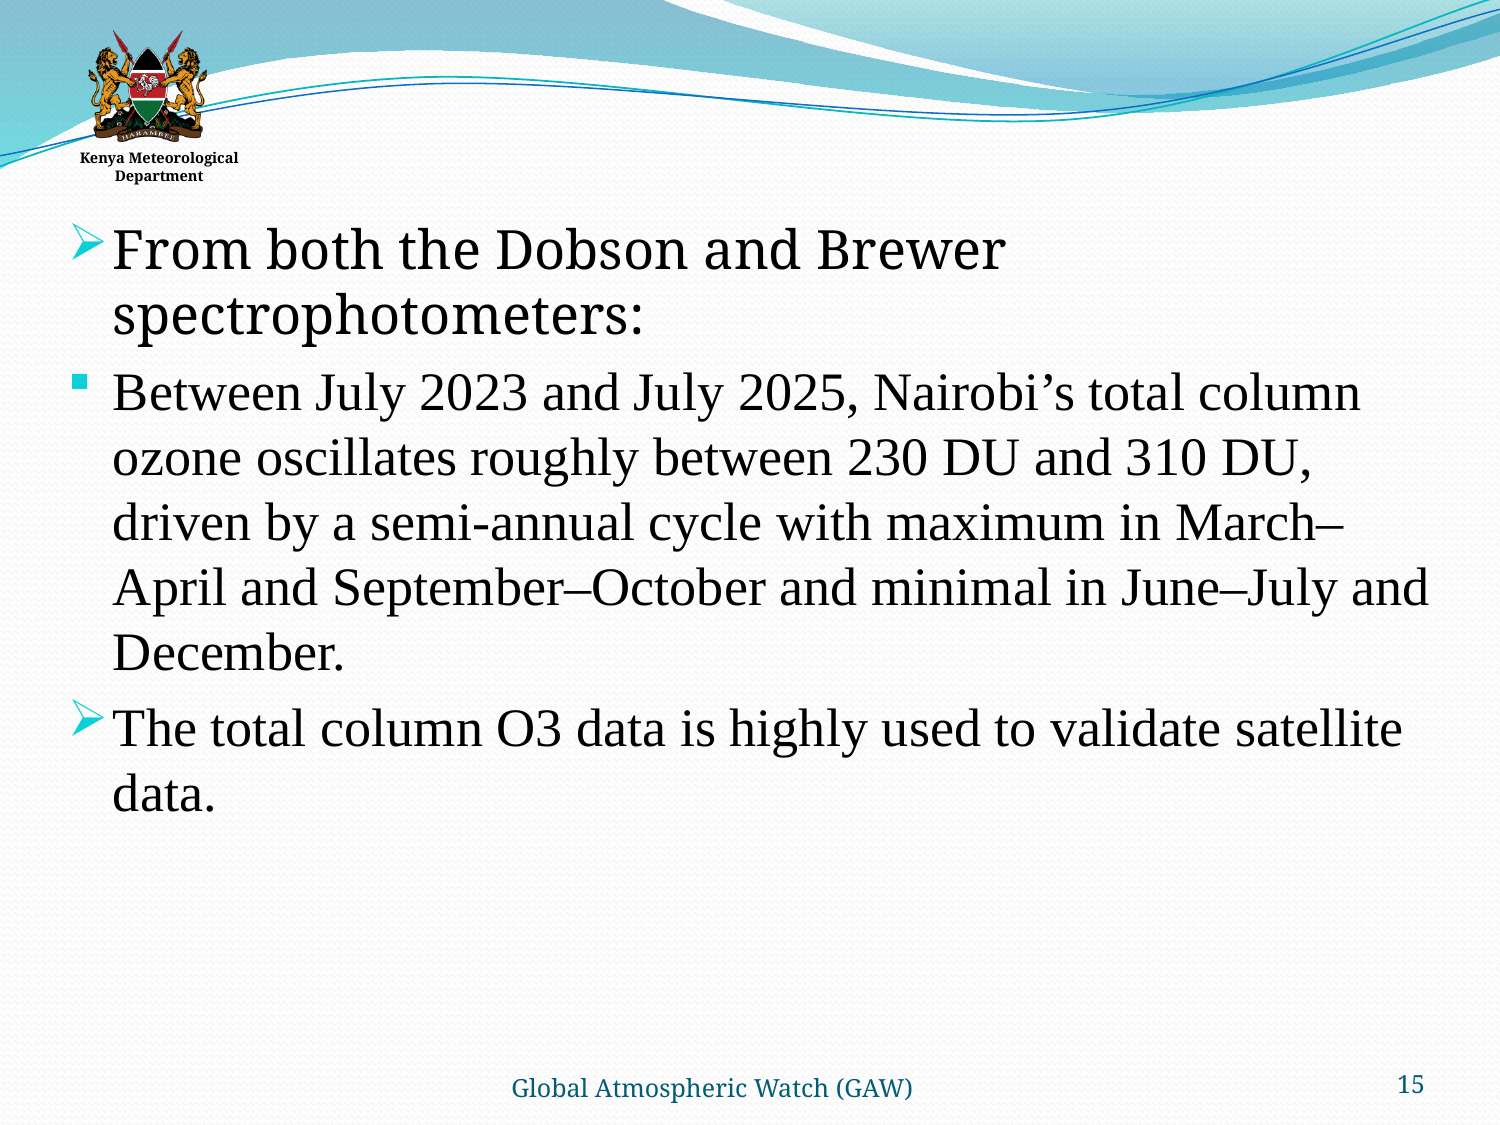

From both the Dobson and Brewer spectrophotometers:
Between July 2023 and July 2025, Nairobi’s total column ozone oscillates roughly between 230 DU and 310 DU, driven by a semi-annual cycle with maximum in March–April and September–October and minimal in June–July and December.
The total column O3 data is highly used to validate satellite data.
Global Atmospheric Watch (GAW)
15